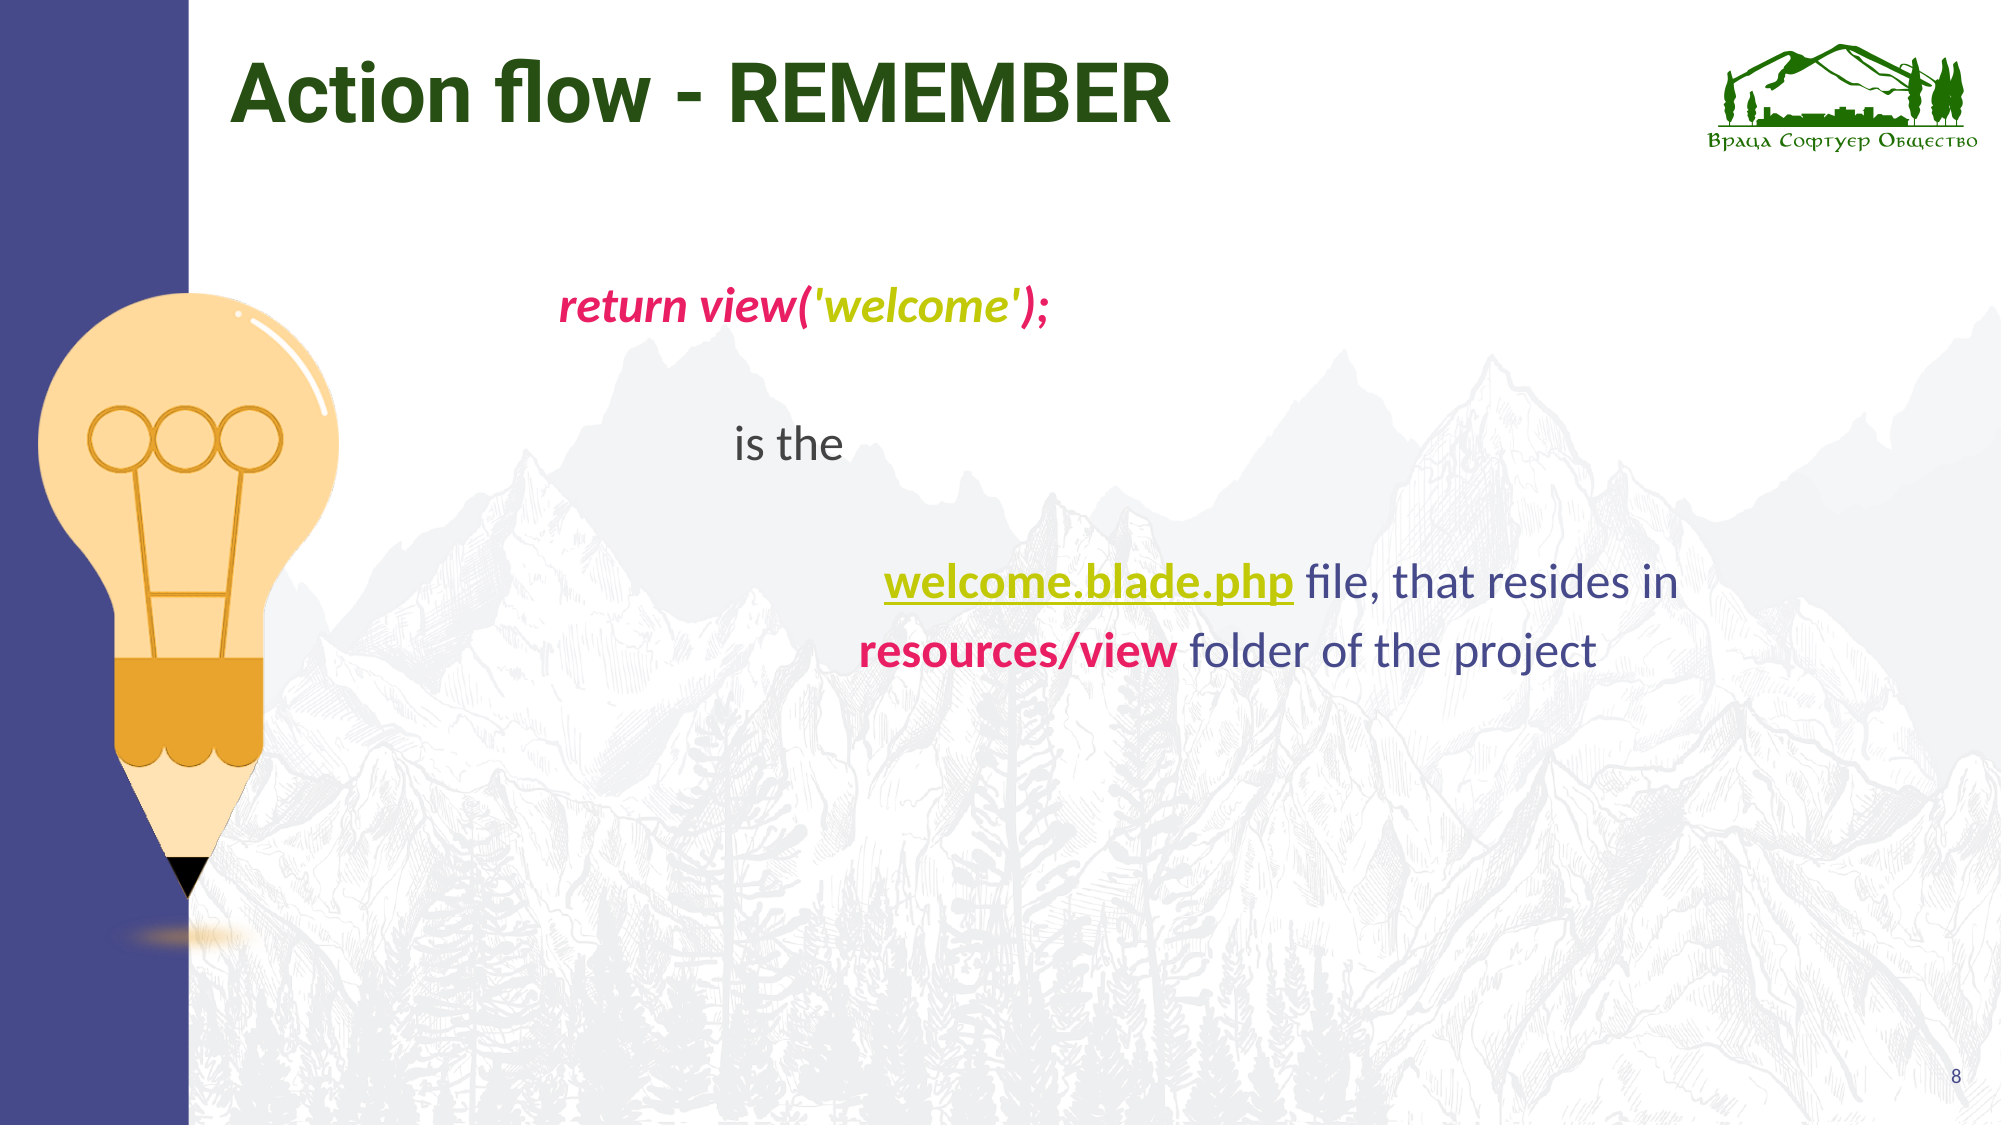

# Action flow - REMEMBER

return view('welcome');

is the

welcome.blade.php file, that resides in resources/view folder of the project
8